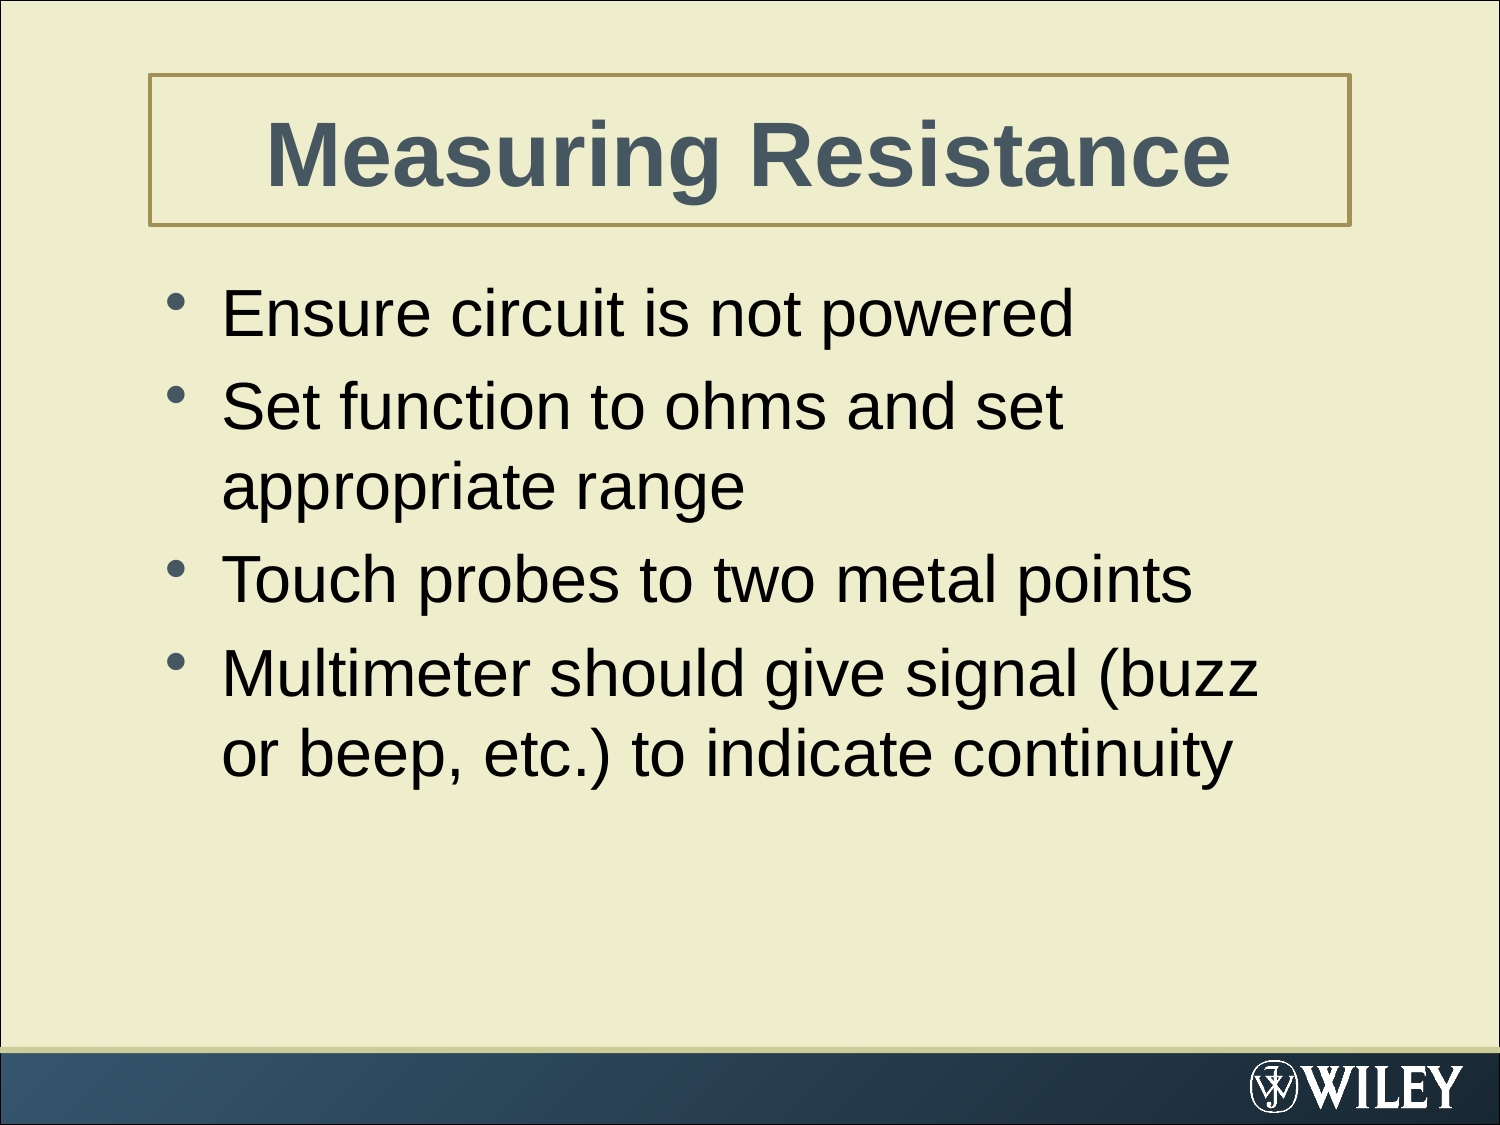

# Measuring Resistance
Ensure circuit is not powered
Set function to ohms and set appropriate range
Touch probes to two metal points
Multimeter should give signal (buzz or beep, etc.) to indicate continuity